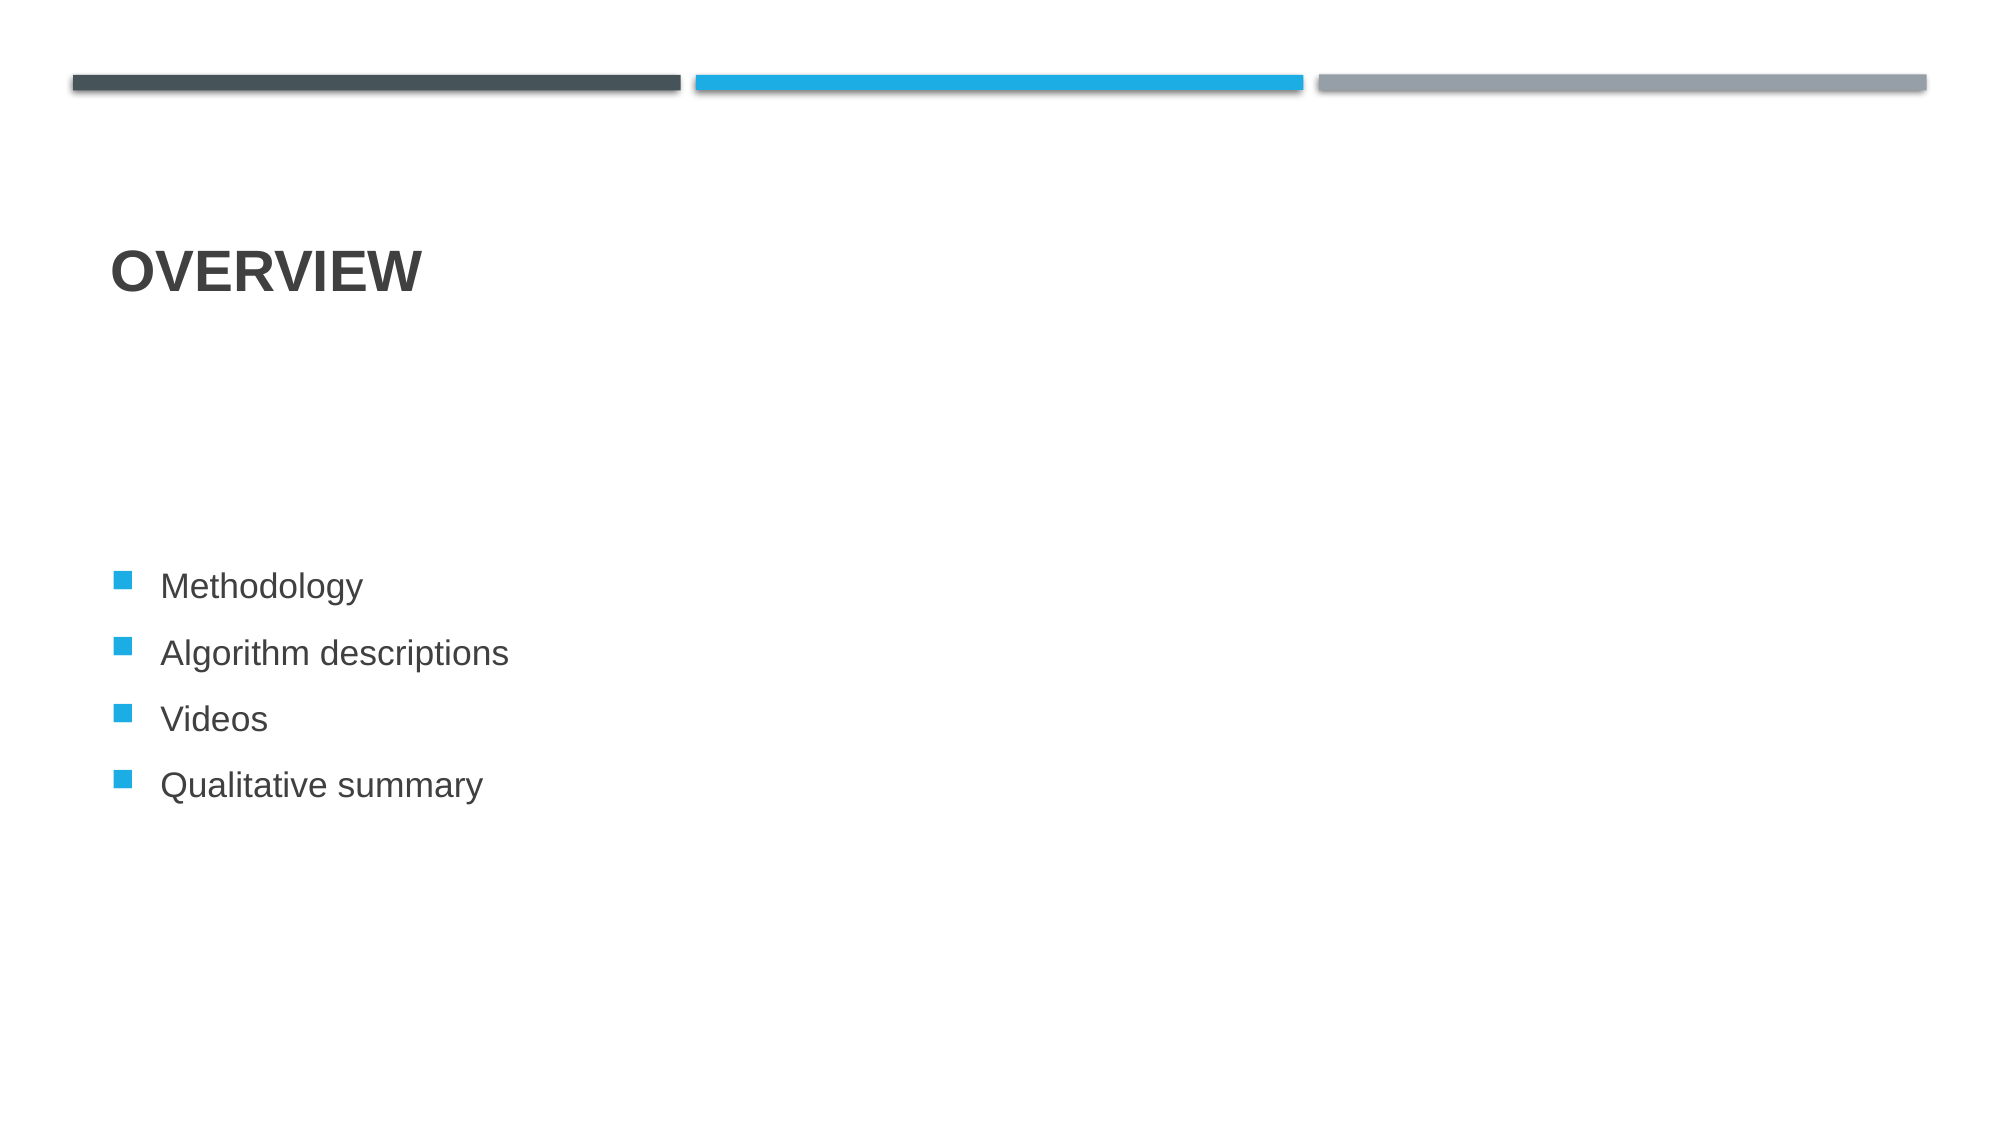

# Overview
Methodology
Algorithm descriptions
Videos
Qualitative summary